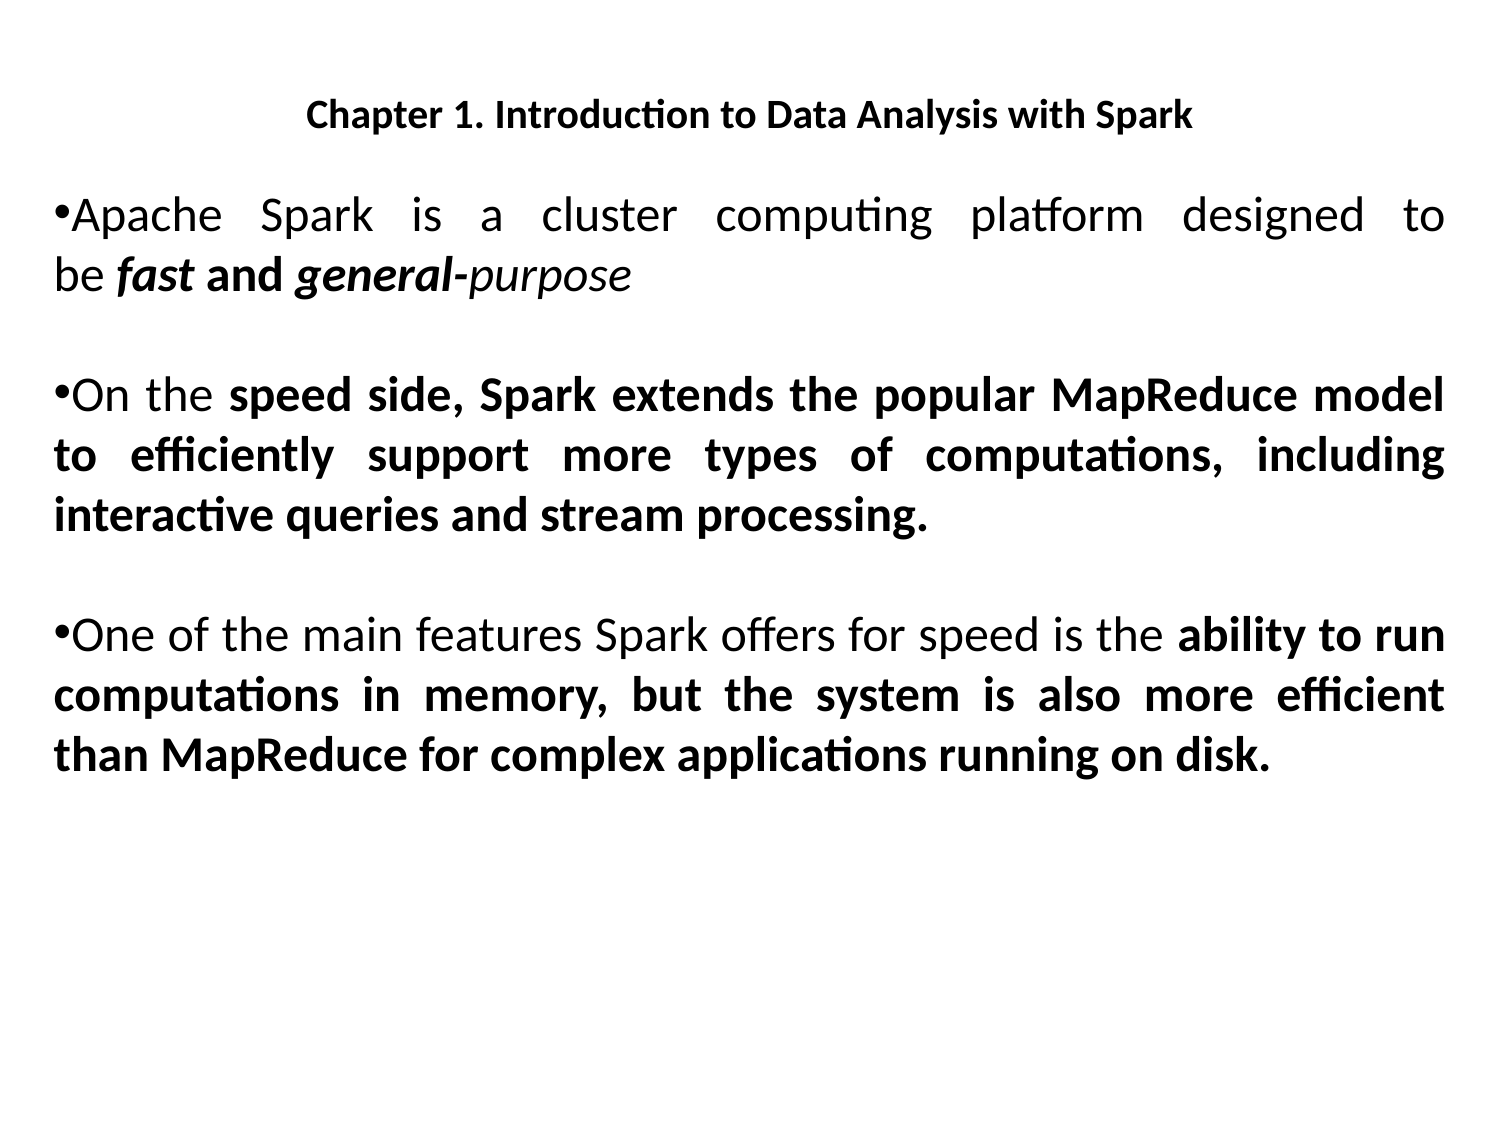

Chapter 1. Introduction to Data Analysis with Spark

Apache Spark is a cluster computing platform designed to be fast and general-purpose

On the speed side, Spark extends the popular MapReduce model to efficiently support more types of computations, including interactive queries and stream processing.

One of the main features Spark offers for speed is the ability to run computations in memory, but the system is also more efficient than MapReduce for complex applications running on disk.